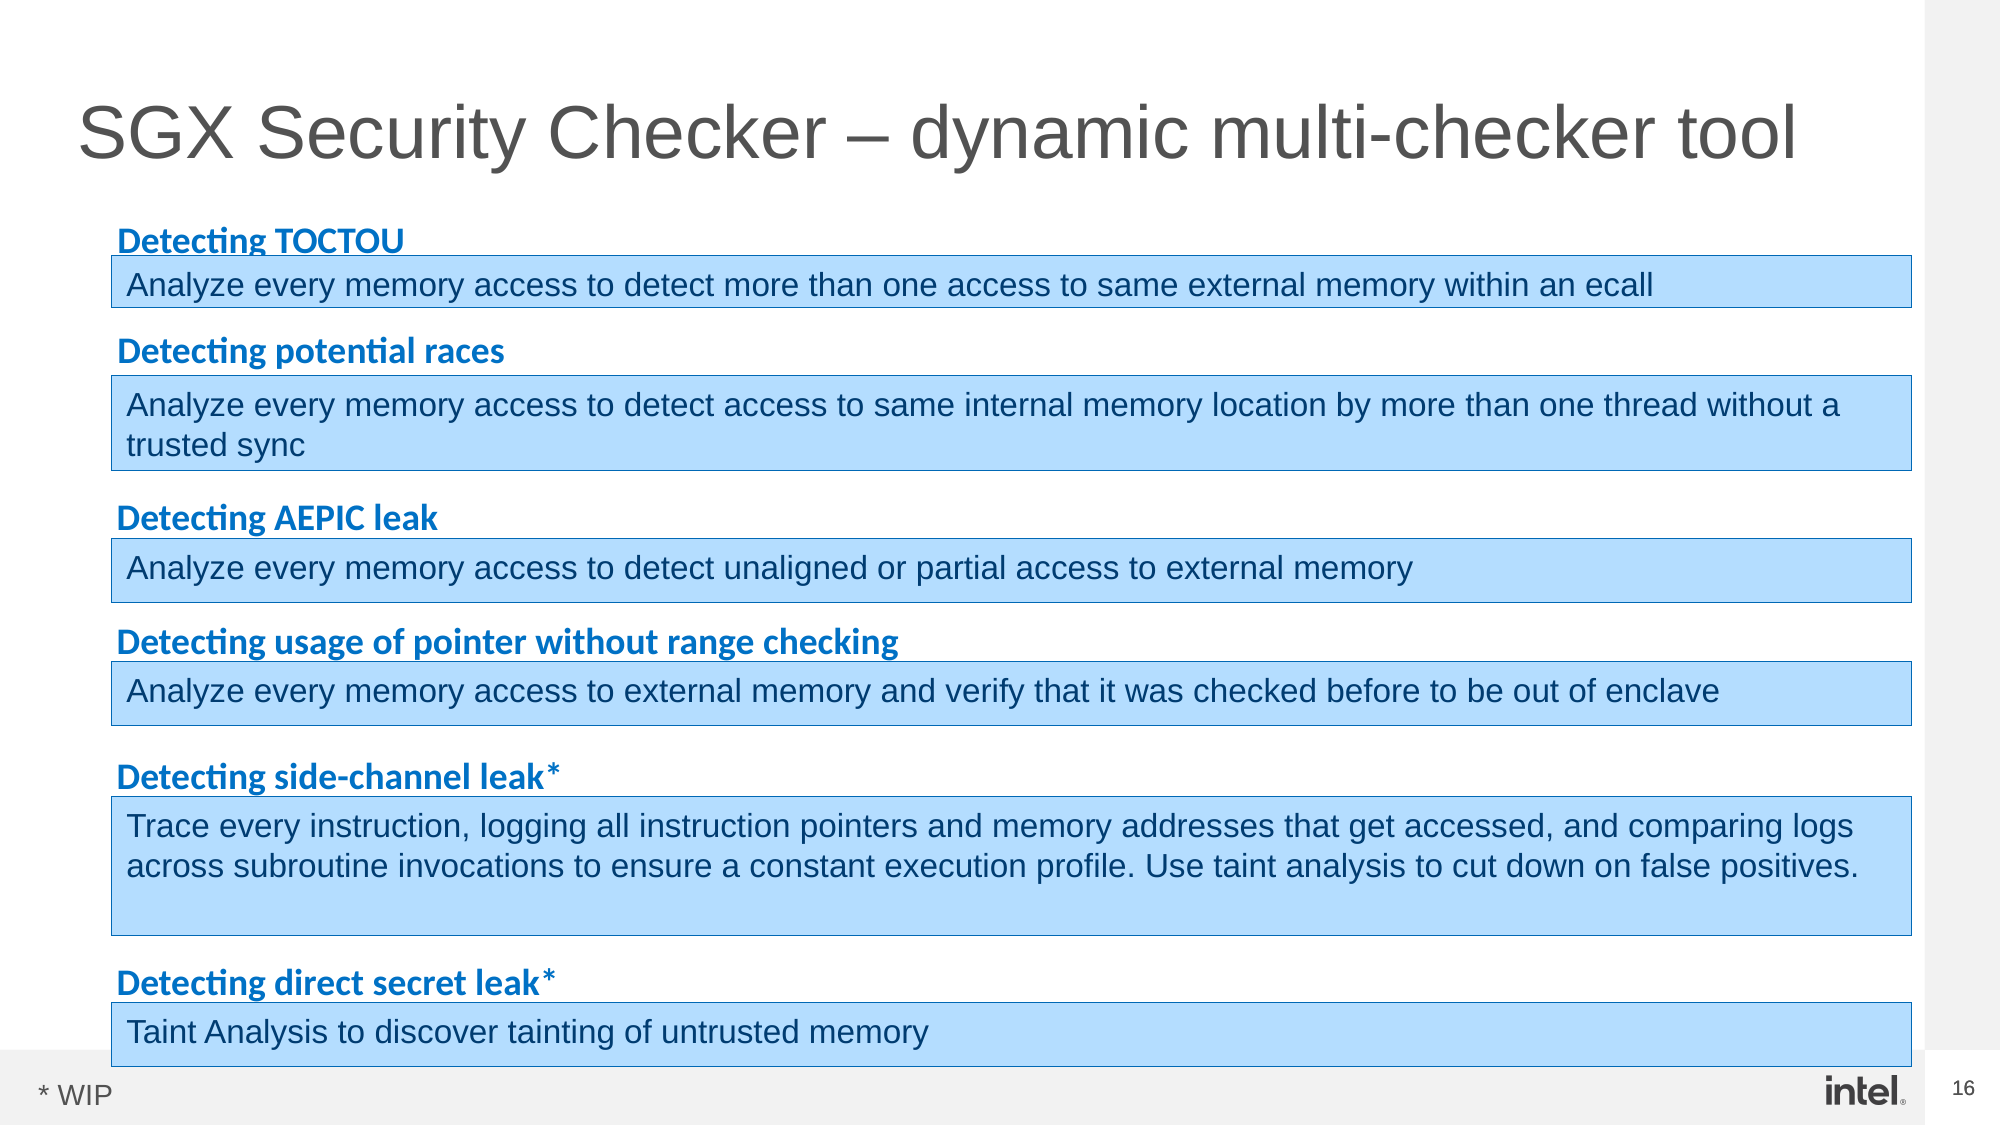

# SGX Security Checker – dynamic multi-checker tool
Detecting TOCTOU

Analyze every memory access to detect more than one access to same external memory within an ecall
Detecting potential races

Analyze every memory access to detect access to same internal memory location by more than one thread without a trusted sync
Detecting AEPIC leak
Analyze every memory access to detect unaligned or partial access to external memory
Detecting usage of pointer without range checking
Analyze every memory access to external memory and verify that it was checked before to be out of enclave
Detecting side-channel leak*
16
Trace every instruction, logging all instruction pointers and memory addresses that get accessed, and comparing logs across subroutine invocations to ensure a constant execution profile. Use taint analysis to cut down on false positives.
Detecting direct secret leak*
Taint Analysis to discover tainting of untrusted memory
* WIP